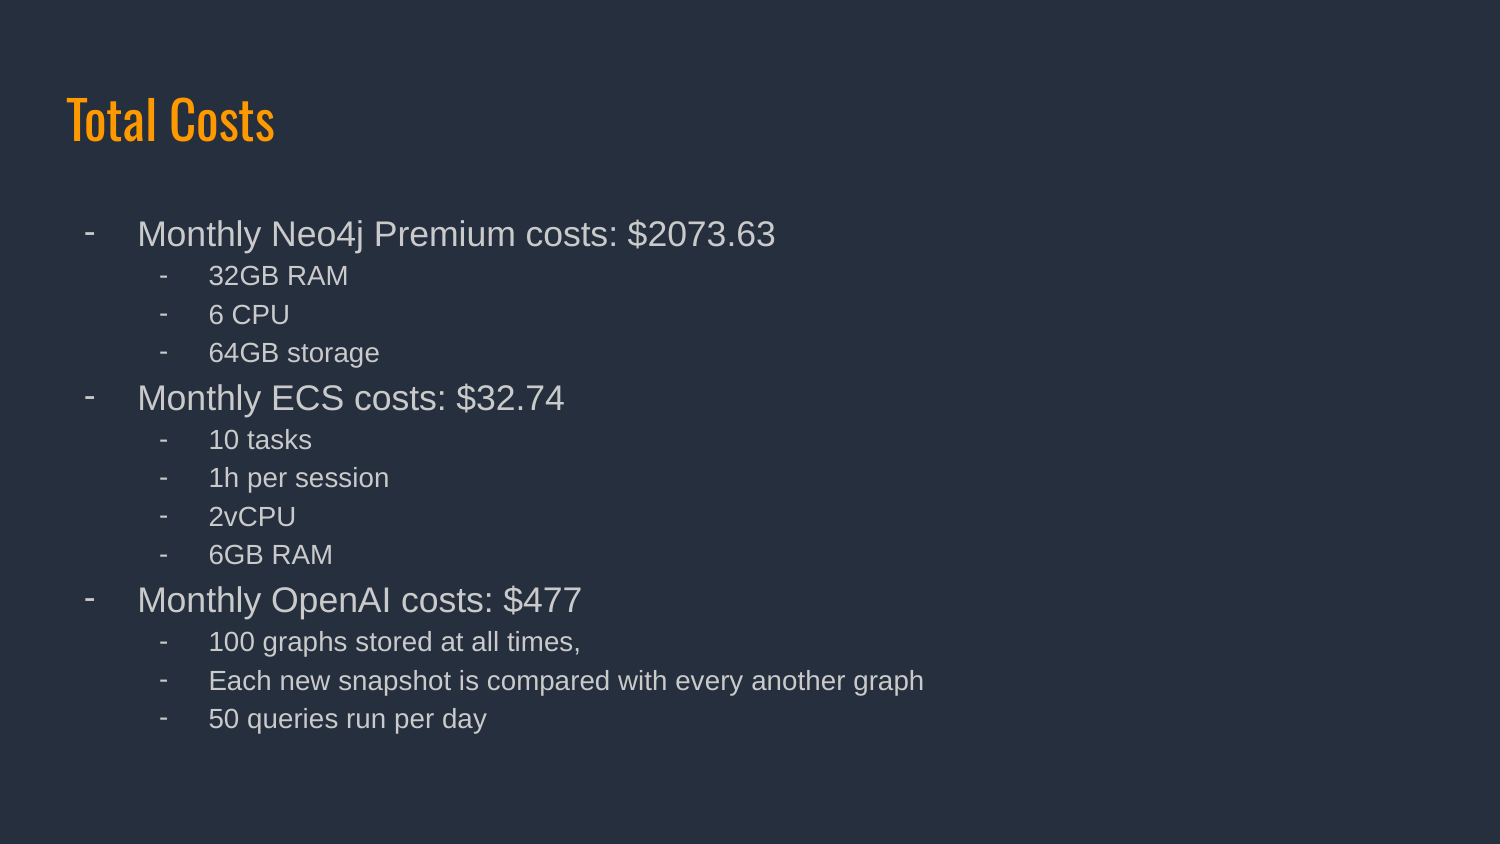

# Total Costs
Monthly Neo4j Premium costs: $2073.63
32GB RAM
6 CPU
64GB storage
Monthly ECS costs: $32.74
10 tasks
1h per session
2vCPU
6GB RAM
Monthly OpenAI costs: $477
100 graphs stored at all times,
Each new snapshot is compared with every another graph
50 queries run per day